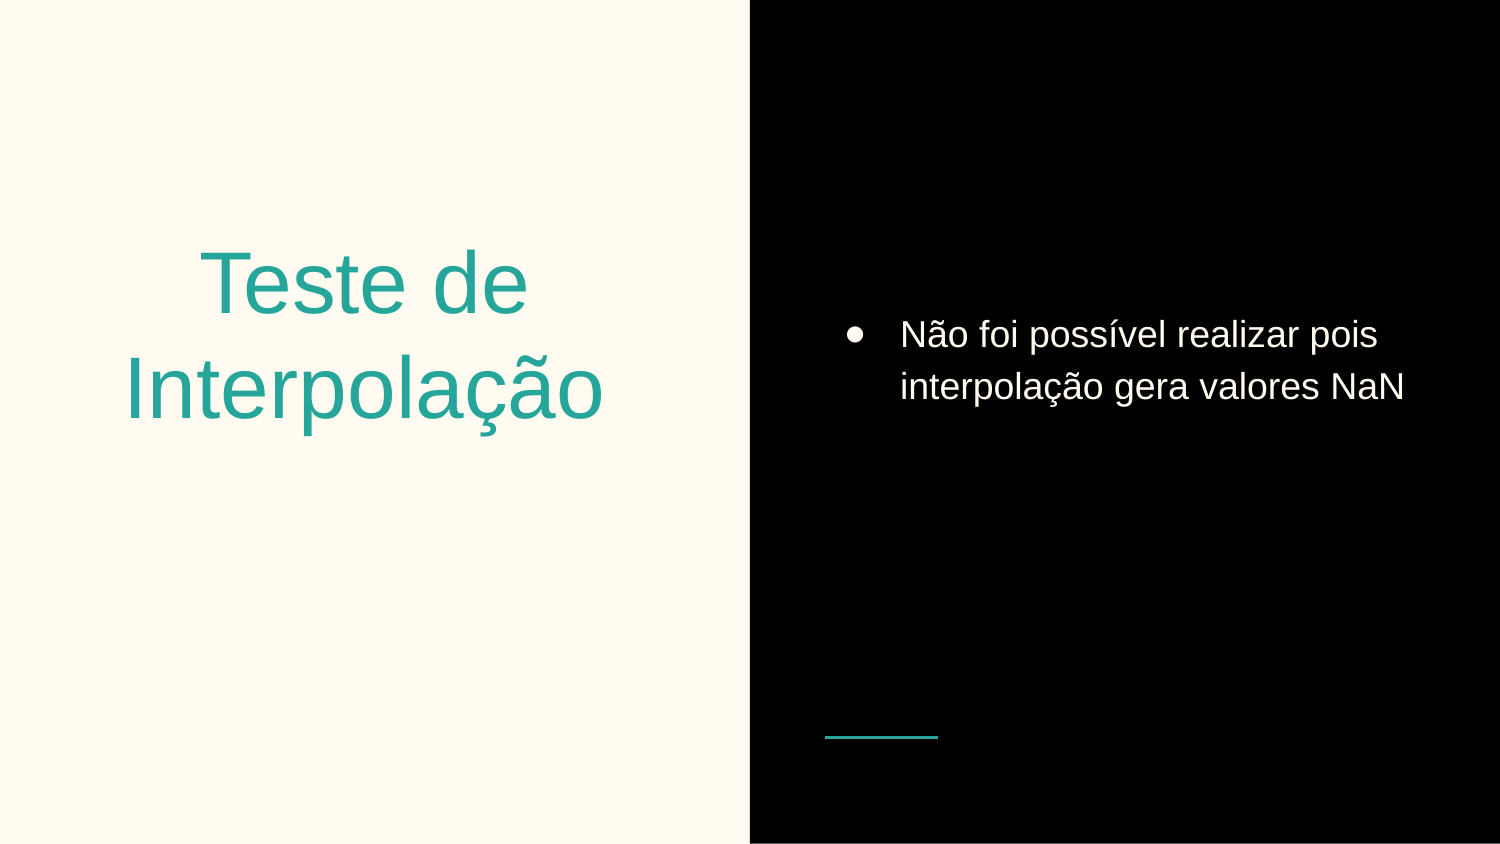

Não foi possível realizar pois interpolação gera valores NaN

# Teste de Interpolação